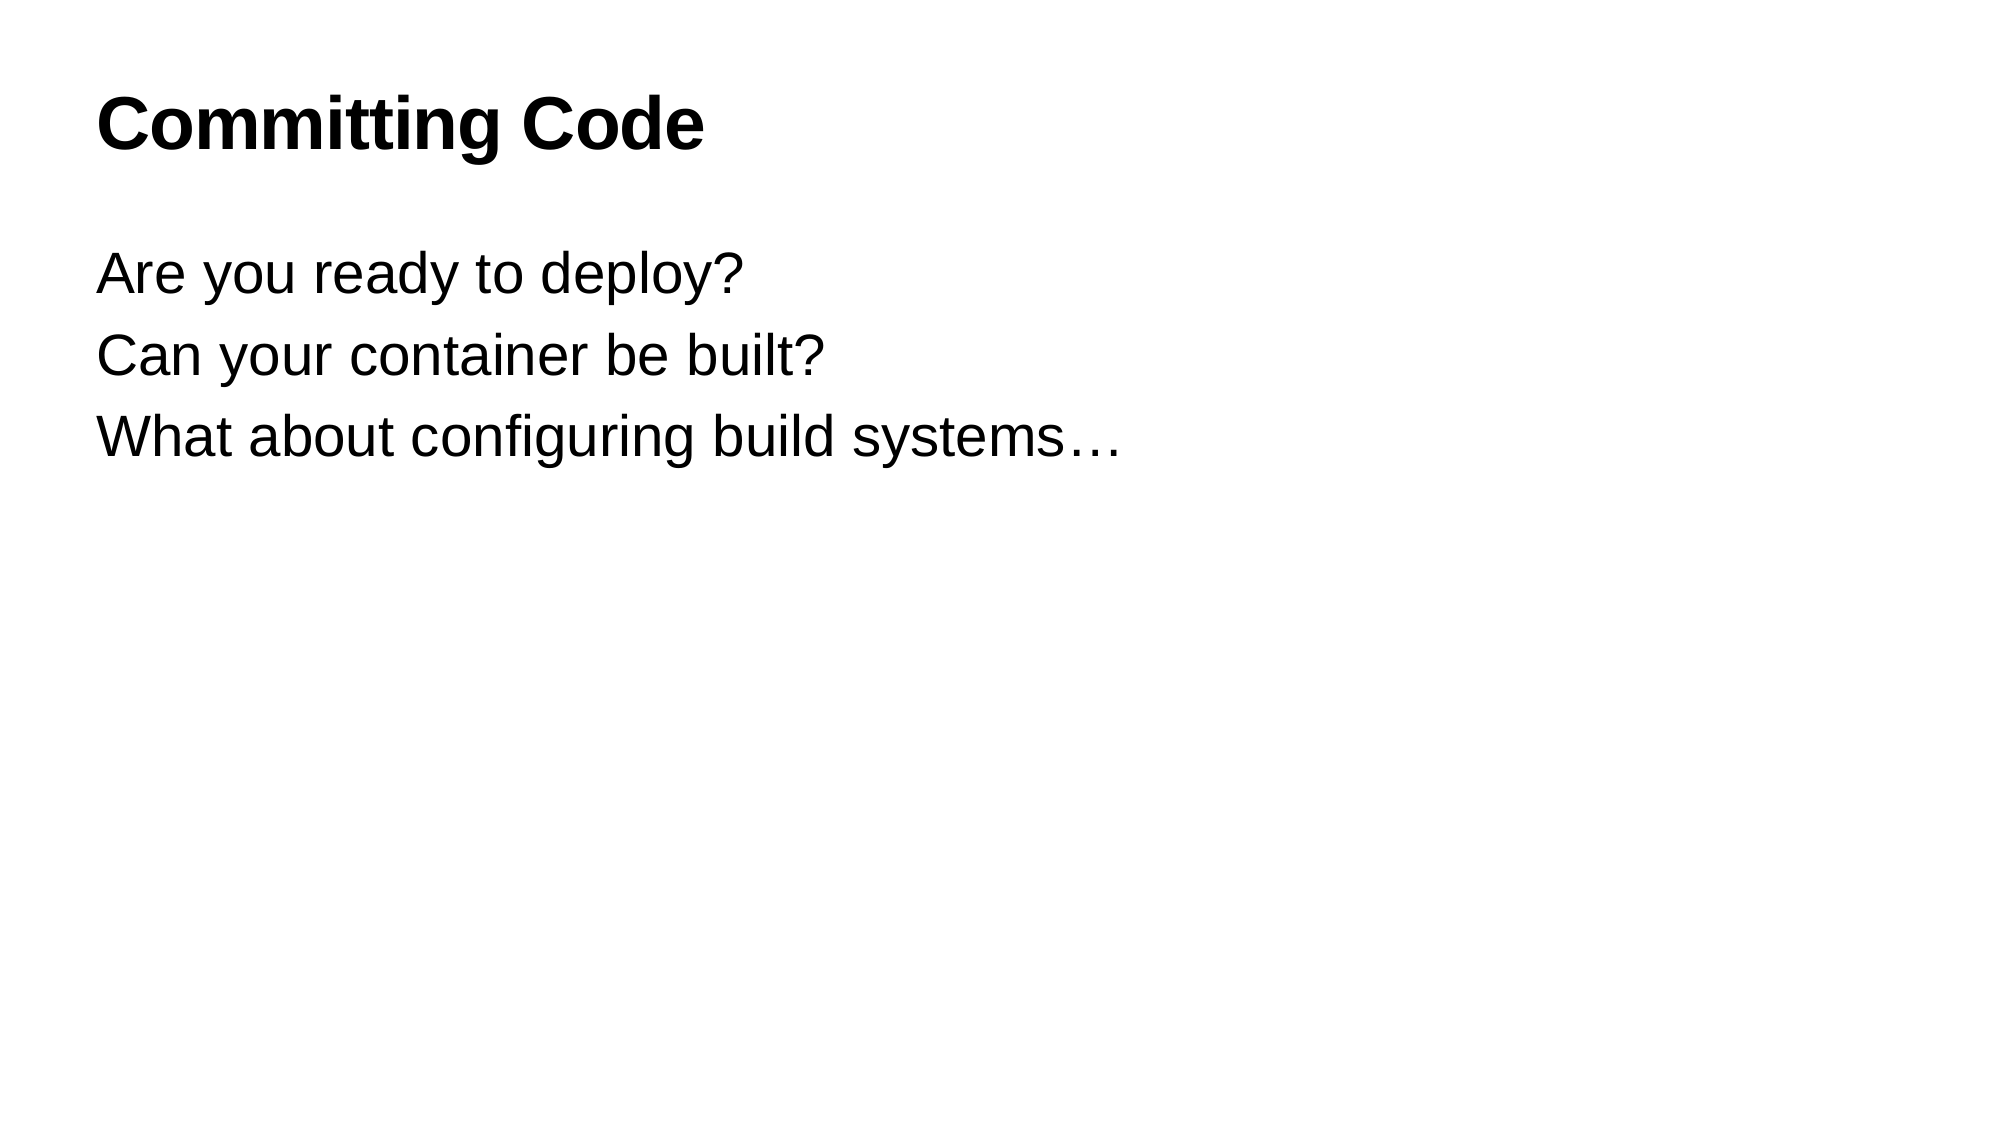

# Committing Code
Are you ready to deploy?
Can your container be built?
What about configuring build systems…